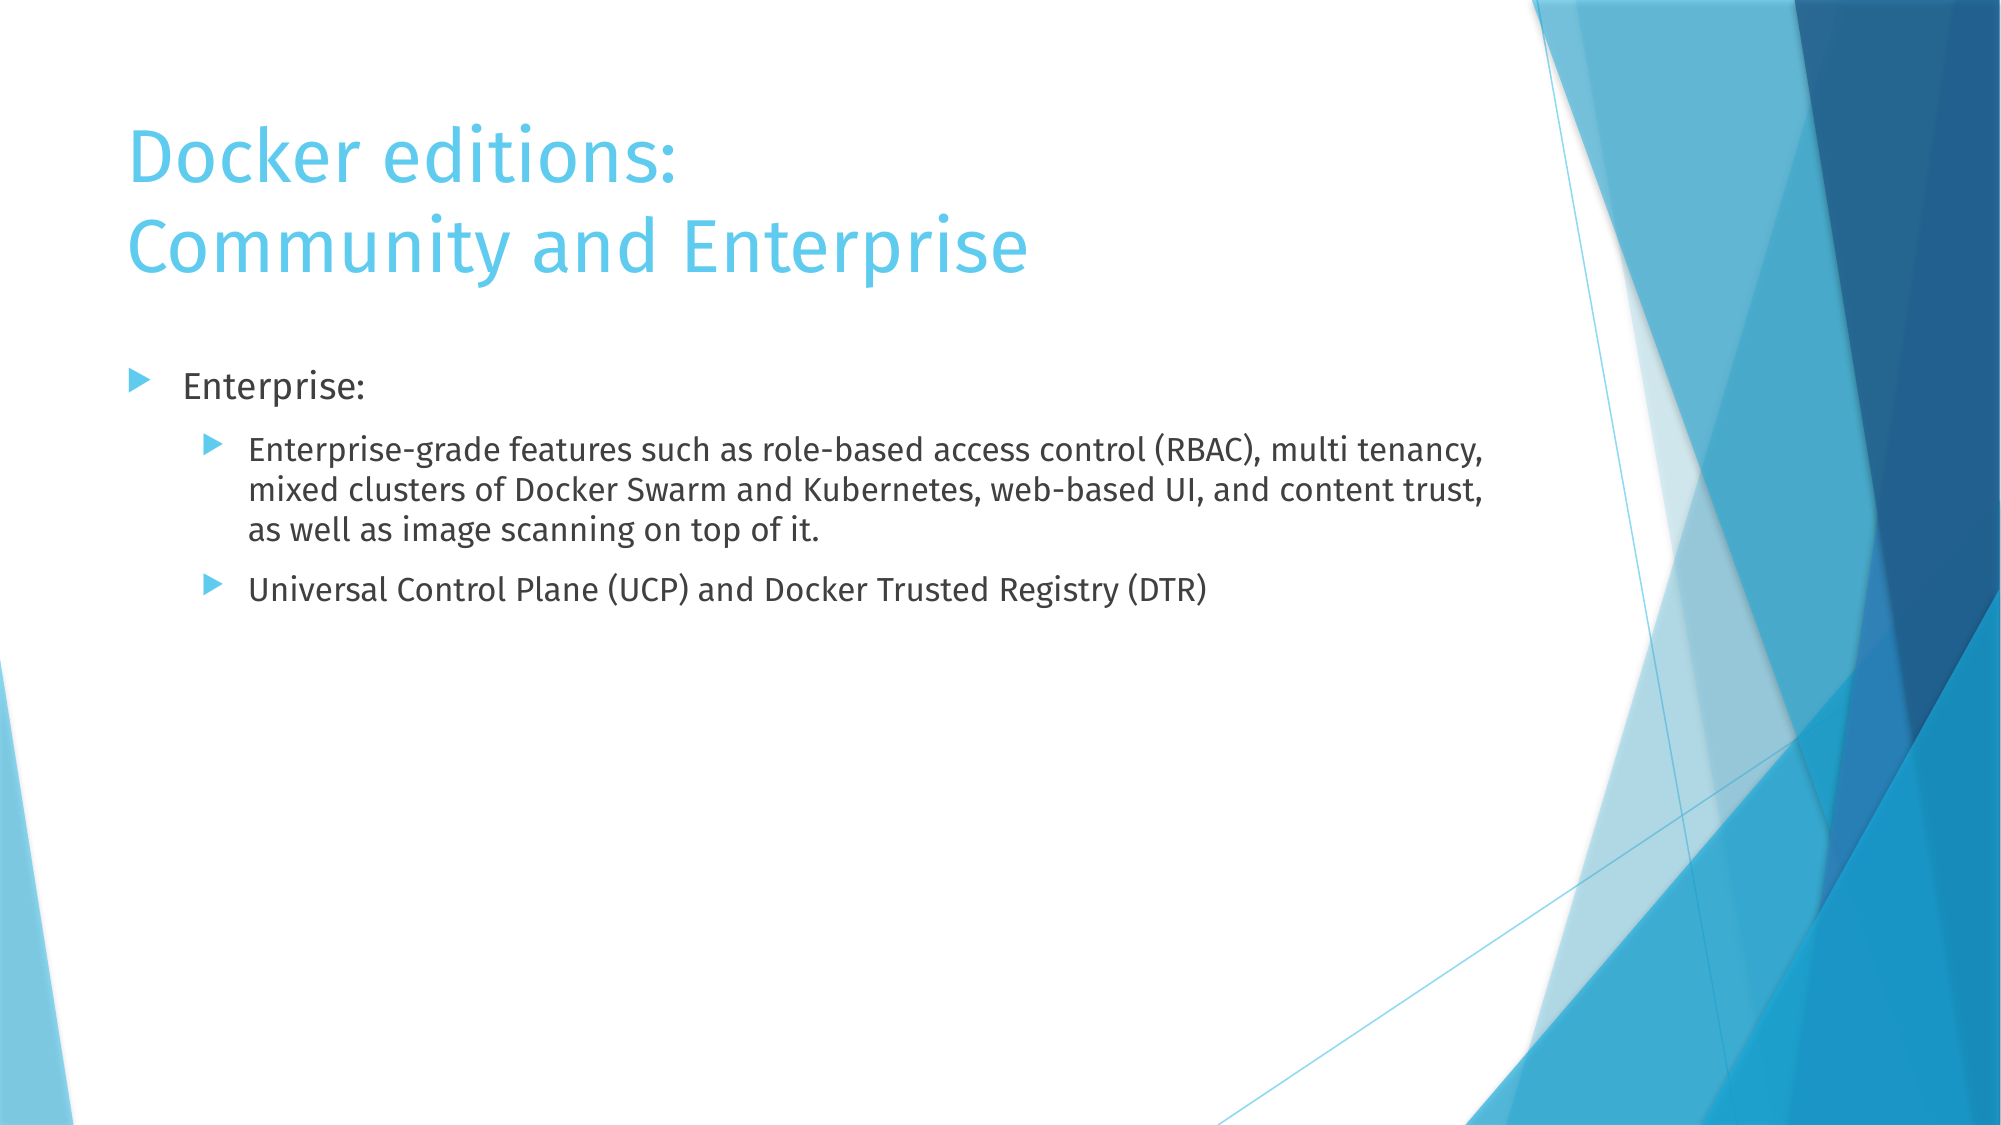

# Docker editions: Community and Enterprise
Enterprise:
Enterprise-grade features such as role-based access control (RBAC), multi tenancy, mixed clusters of Docker Swarm and Kubernetes, web-based UI, and content trust, as well as image scanning on top of it.
Universal Control Plane (UCP) and Docker Trusted Registry (DTR)